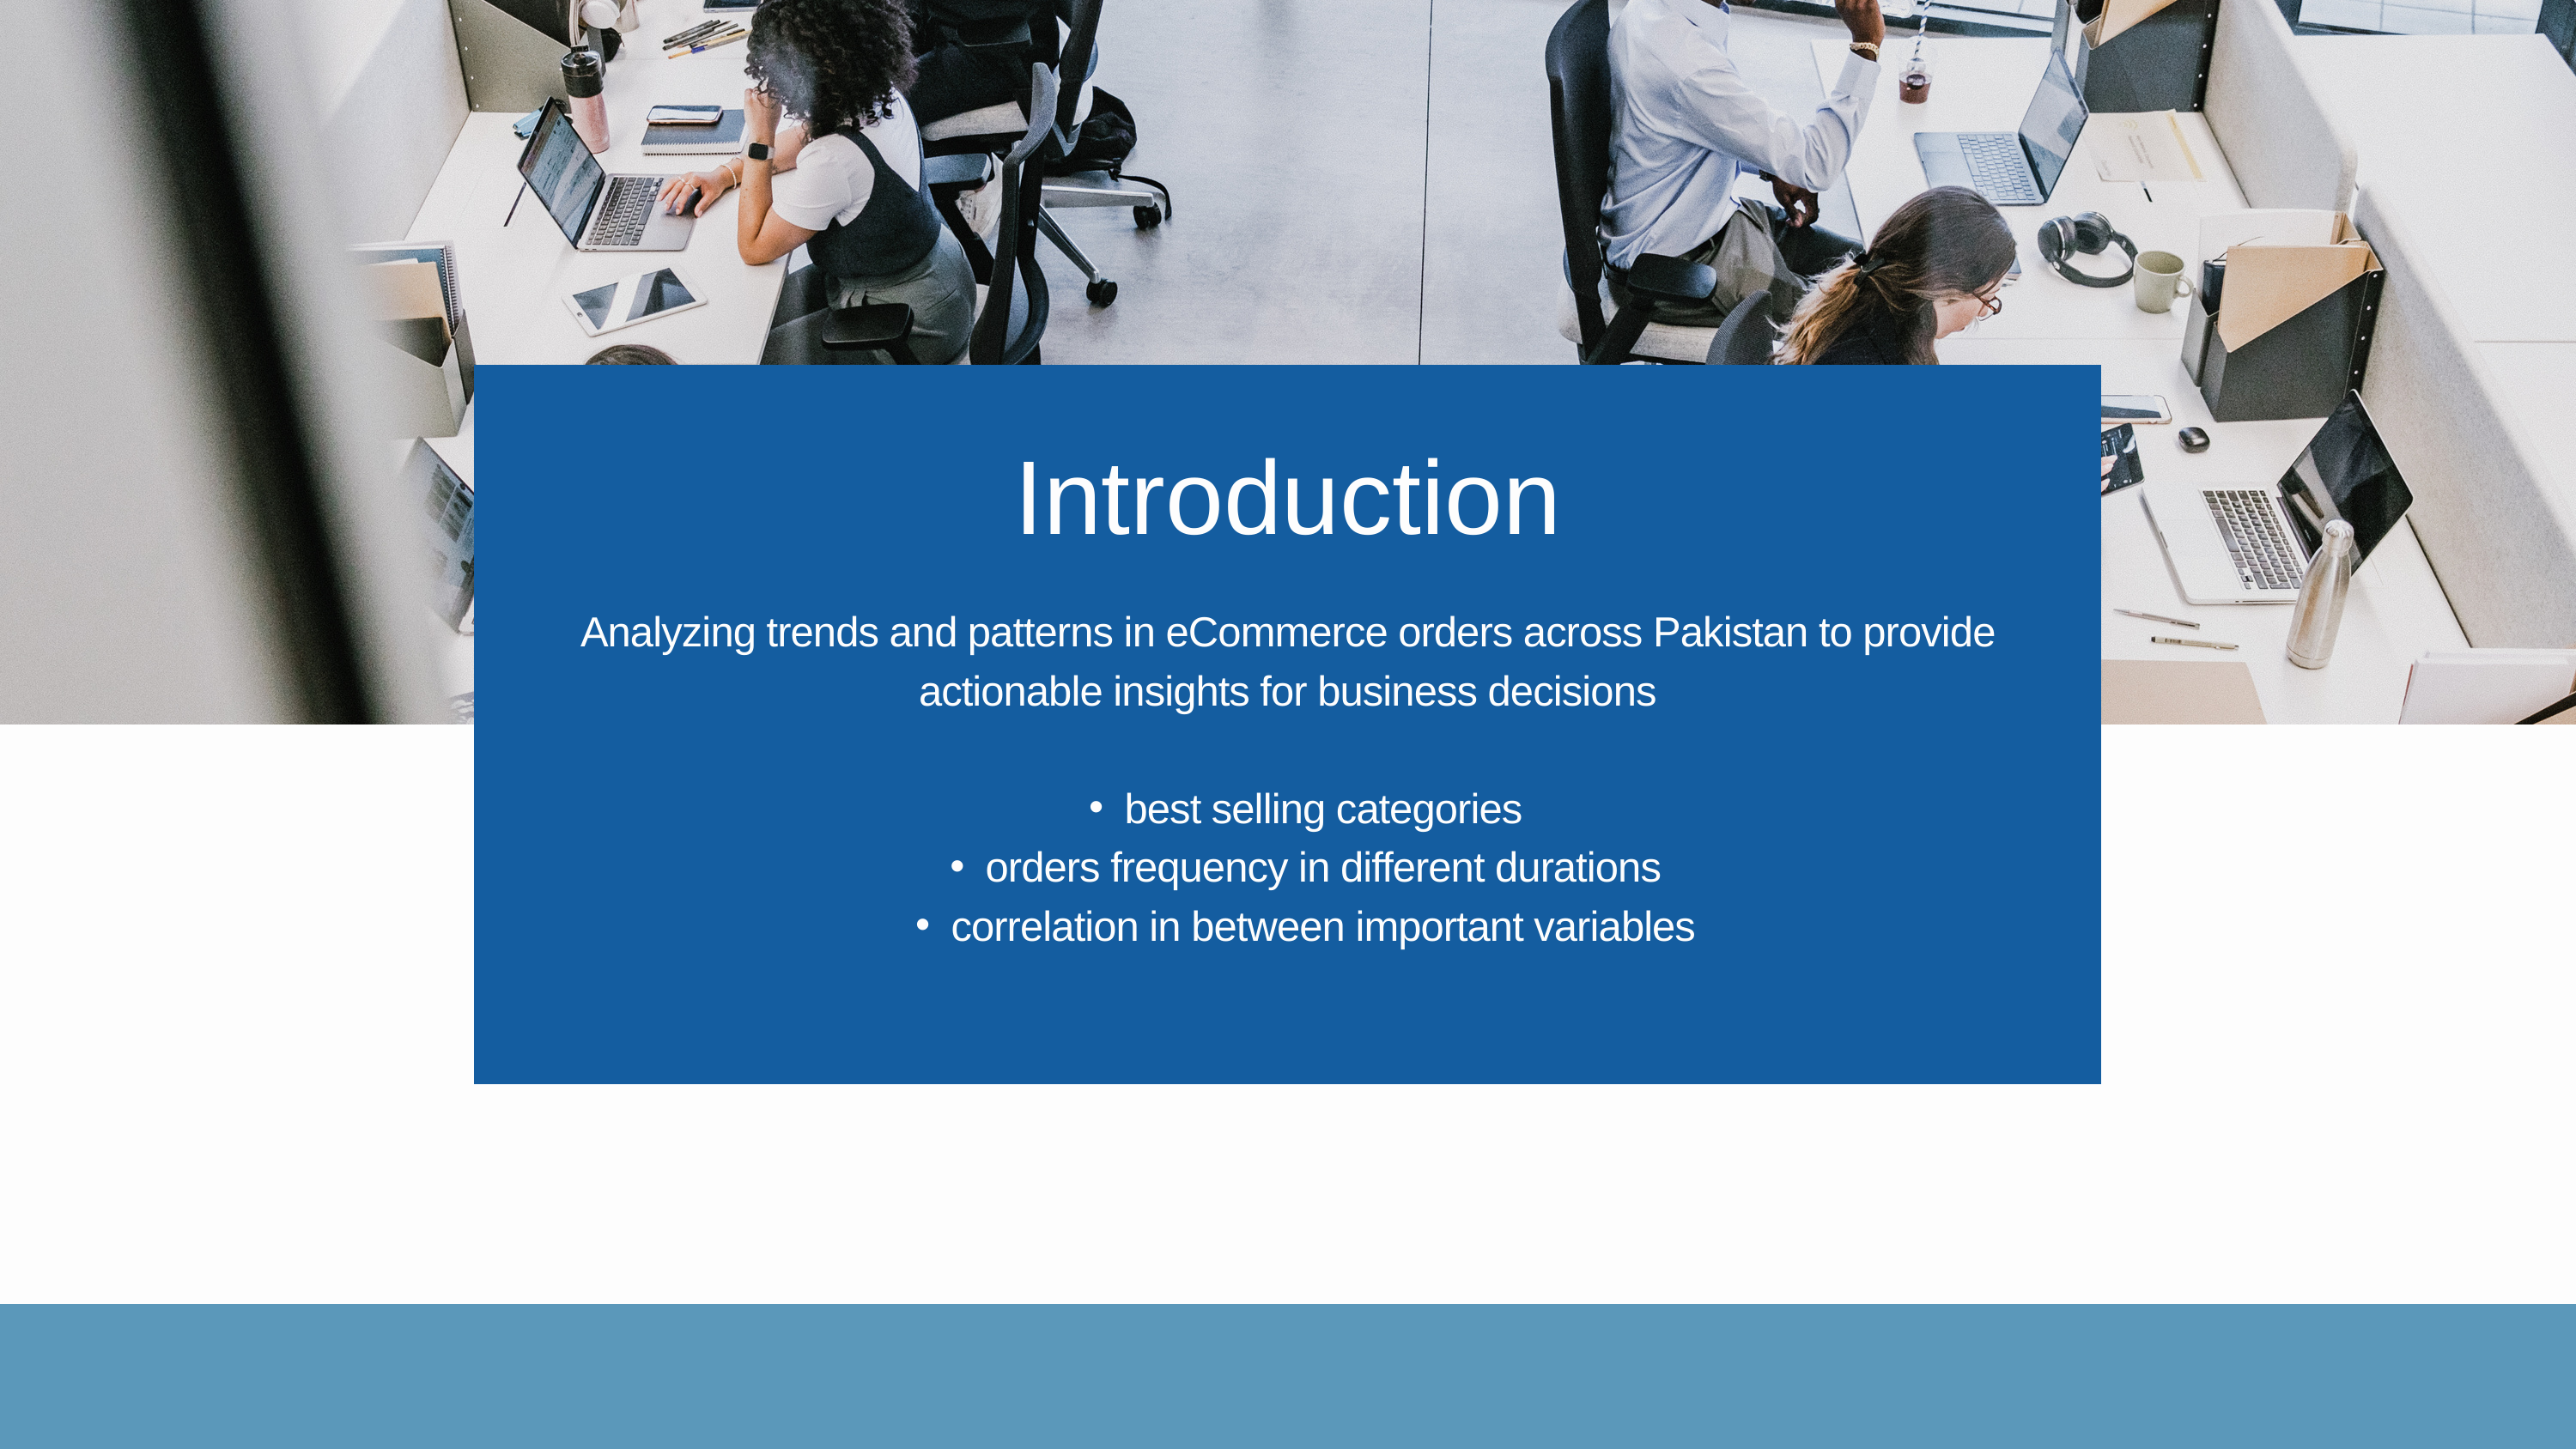

Introduction
Analyzing trends and patterns in eCommerce orders across Pakistan to provide actionable insights for business decisions

best selling categories
orders frequency in different durations
correlation in between important variables